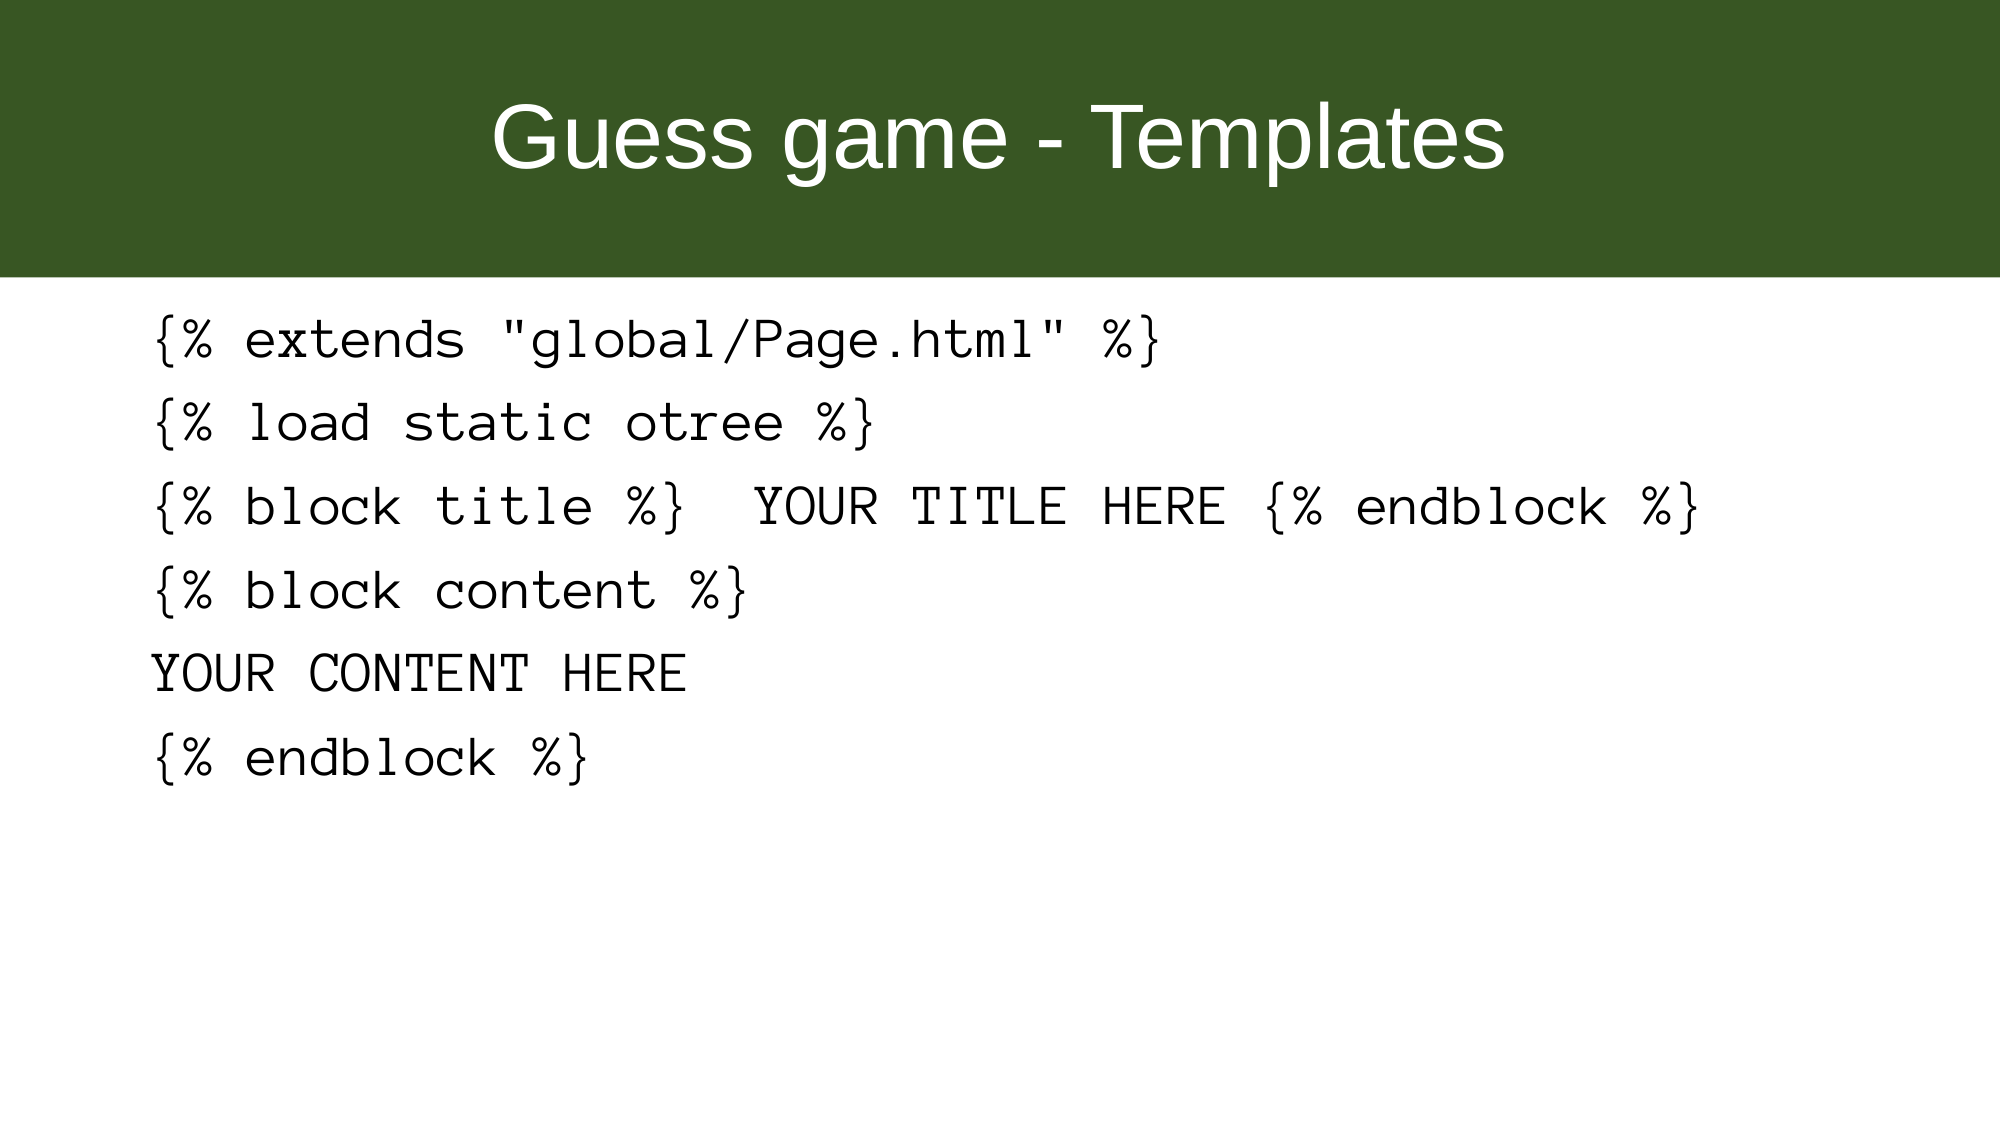

# Guess game - Templates
{% extends "global/Page.html" %}
{% load static otree %}
{% block title %}  YOUR TITLE HERE {% endblock %}
{% block content %}
YOUR CONTENT HERE
{% endblock %}